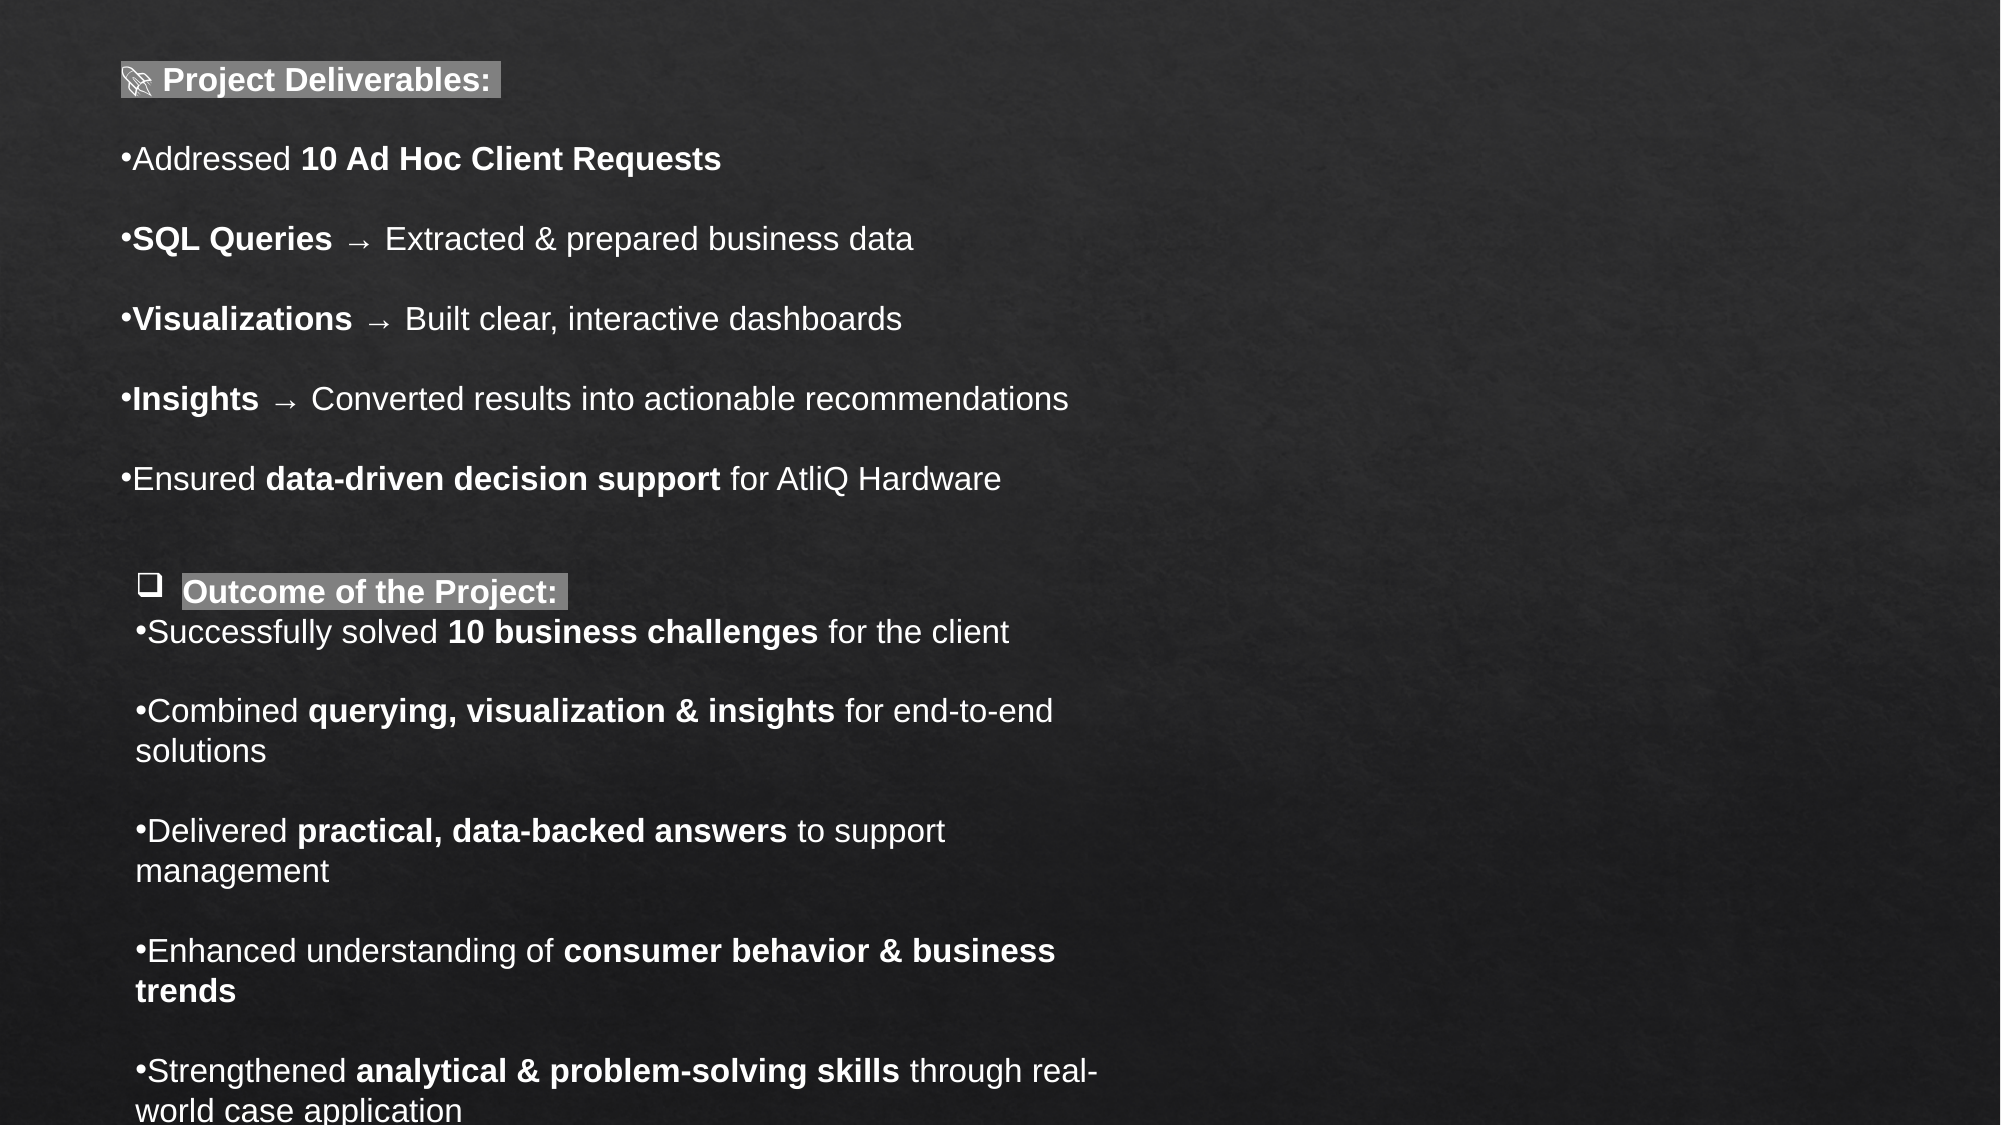

🚀 Project Deliverables:

Addressed 10 Ad Hoc Client Requests

SQL Queries → Extracted & prepared business data

Visualizations → Built clear, interactive dashboards

Insights → Converted results into actionable recommendations

Ensured data-driven decision support for AtliQ Hardware
Outcome of the Project:
Successfully solved 10 business challenges for the client

Combined querying, visualization & insights for end-to-end solutions

Delivered practical, data-backed answers to support management

Enhanced understanding of consumer behavior & business trends

Strengthened analytical & problem-solving skills through real-world case application